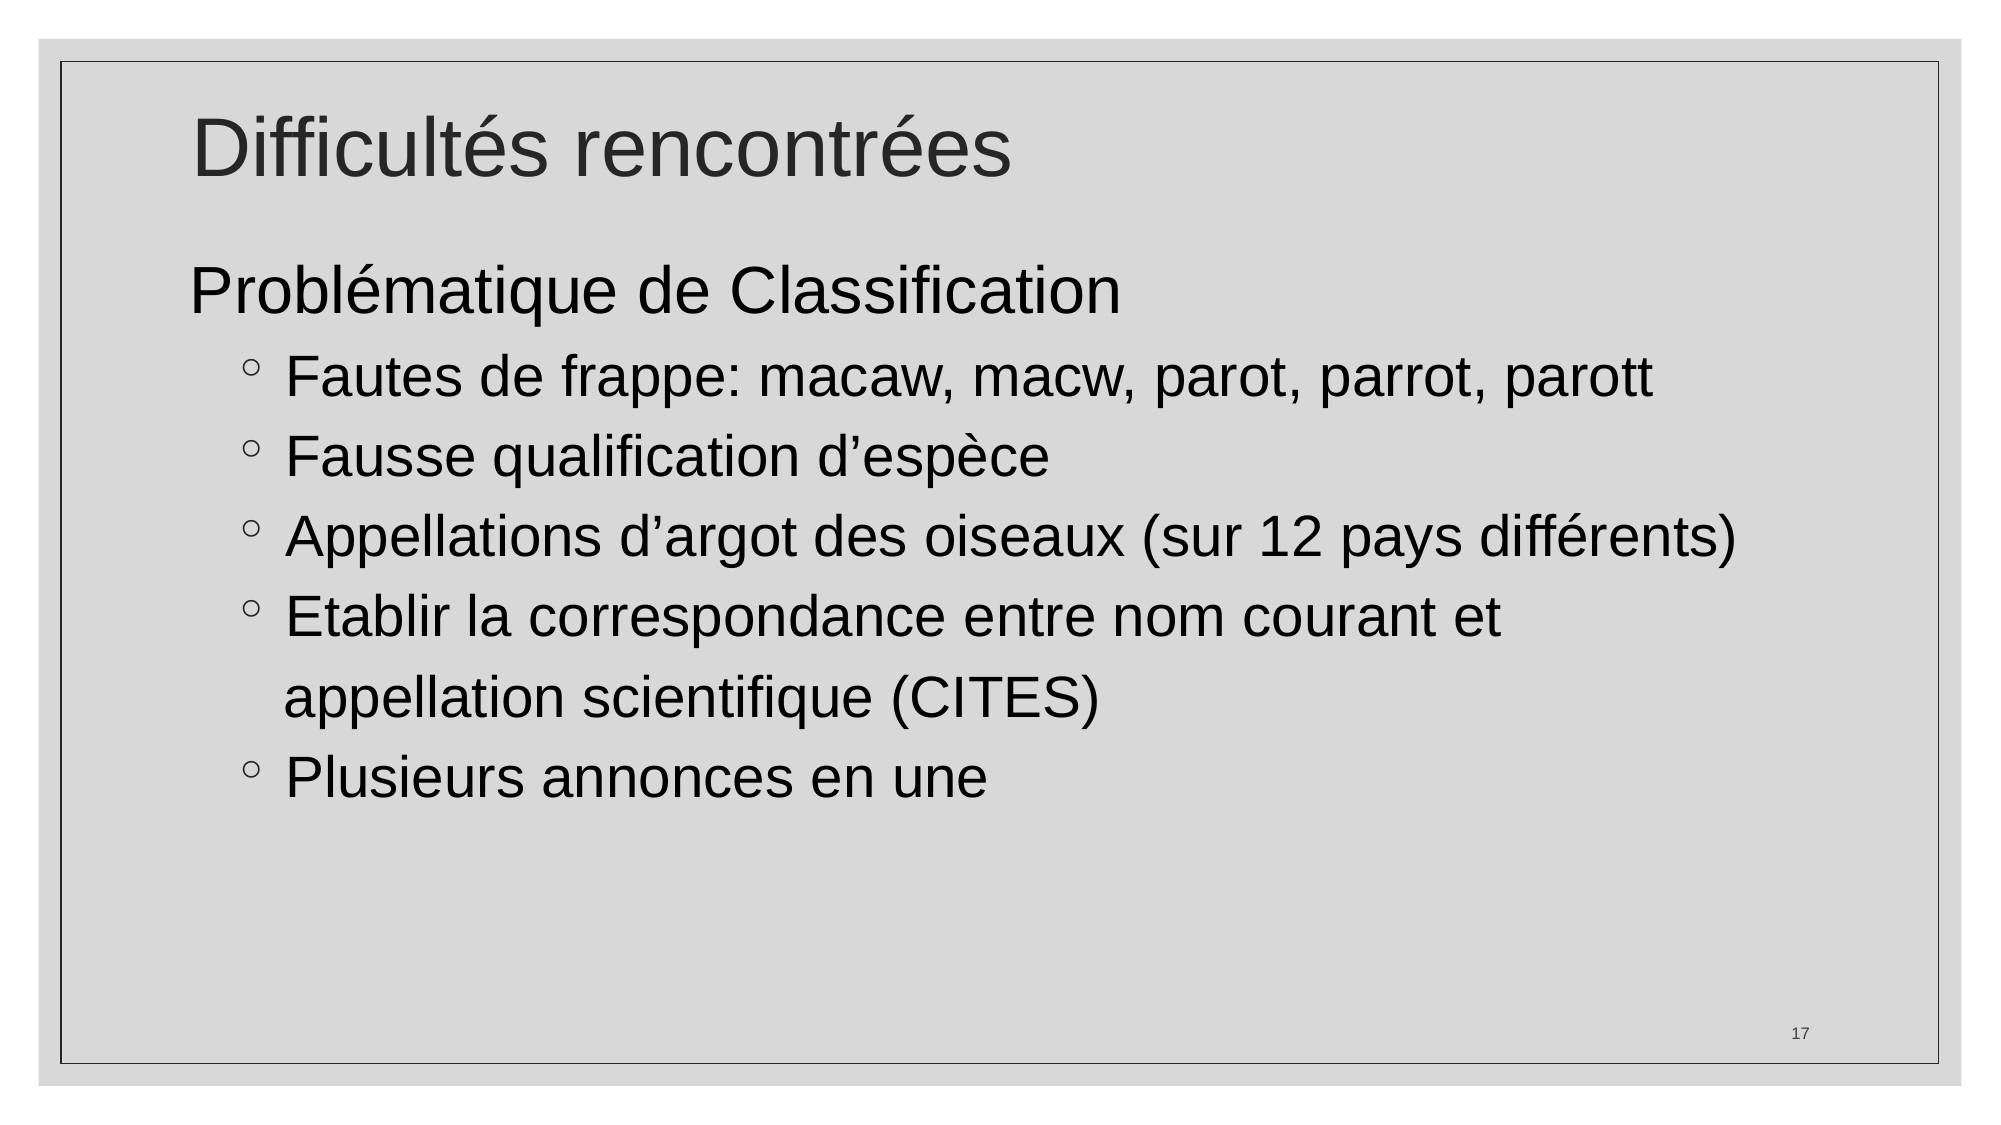

# Difficultés rencontrées
Problématique de Classification
 Fautes de frappe: macaw, macw, parot, parrot, parott
 Fausse qualification d’espèce
 Appellations d’argot des oiseaux (sur 12 pays différents)
 Etablir la correspondance entre nom courant et
   appellation scientifique (CITES)
 Plusieurs annonces en une
17